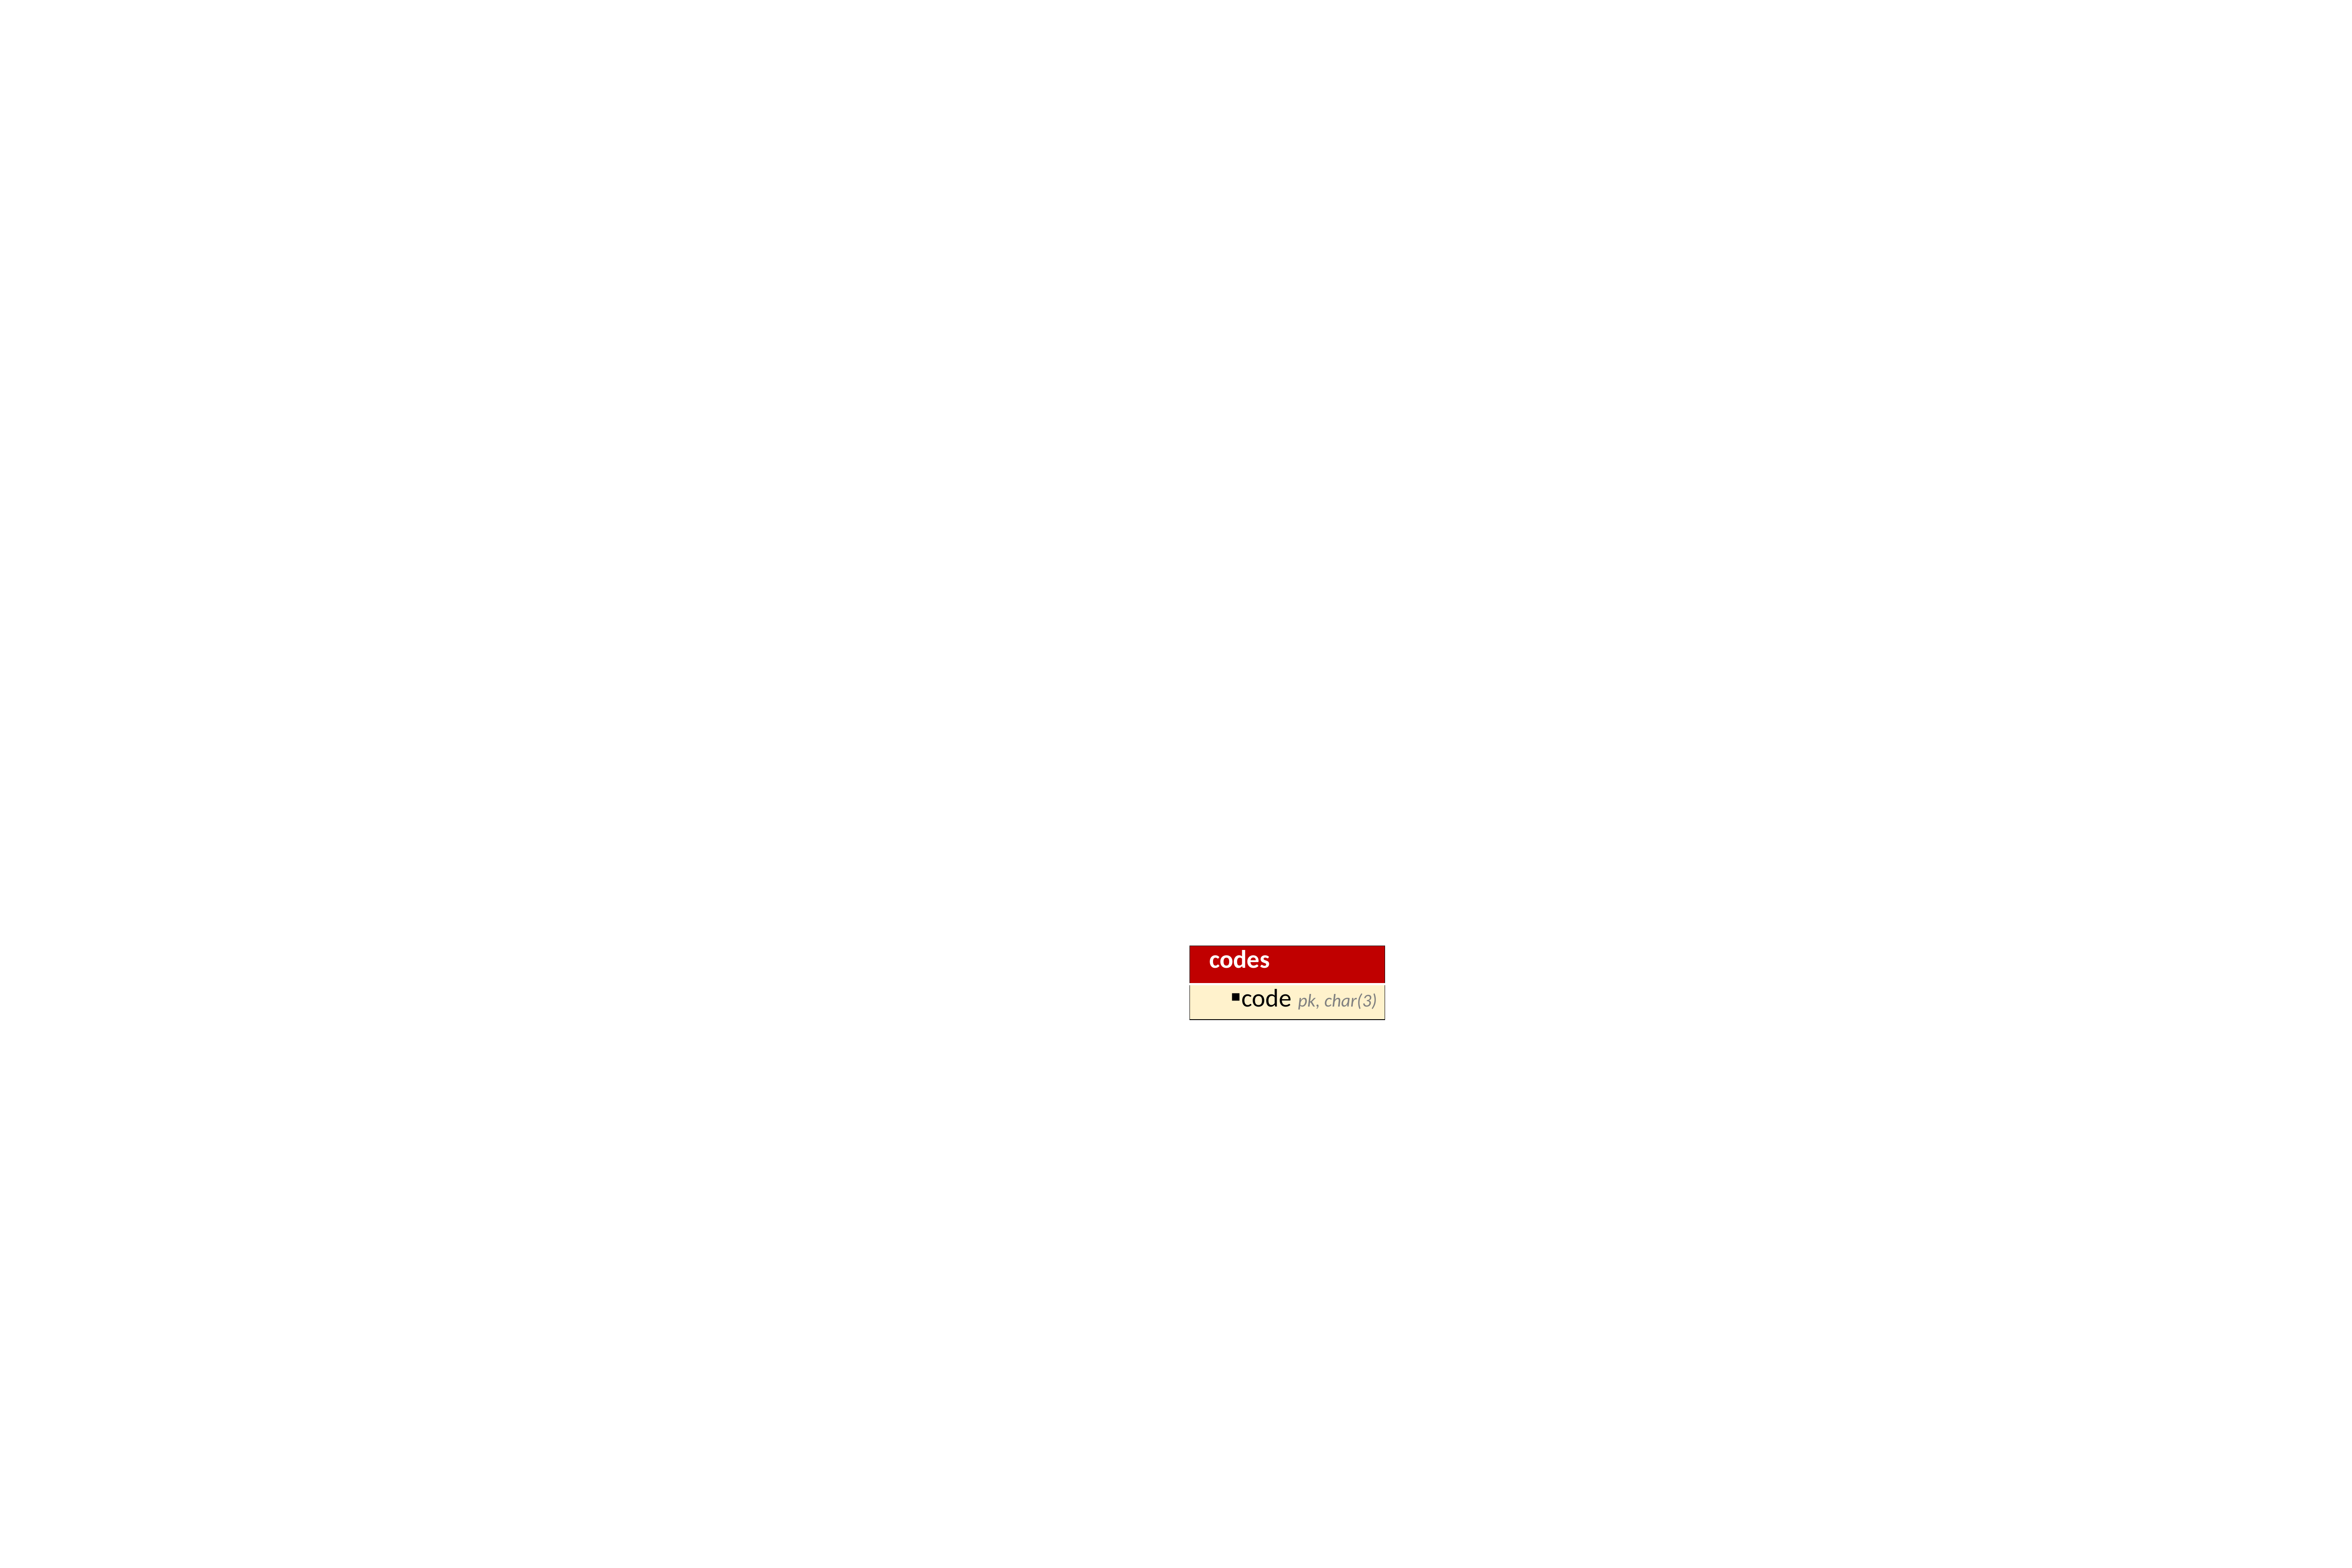

| codes |
| --- |
| code pk, char(3) |